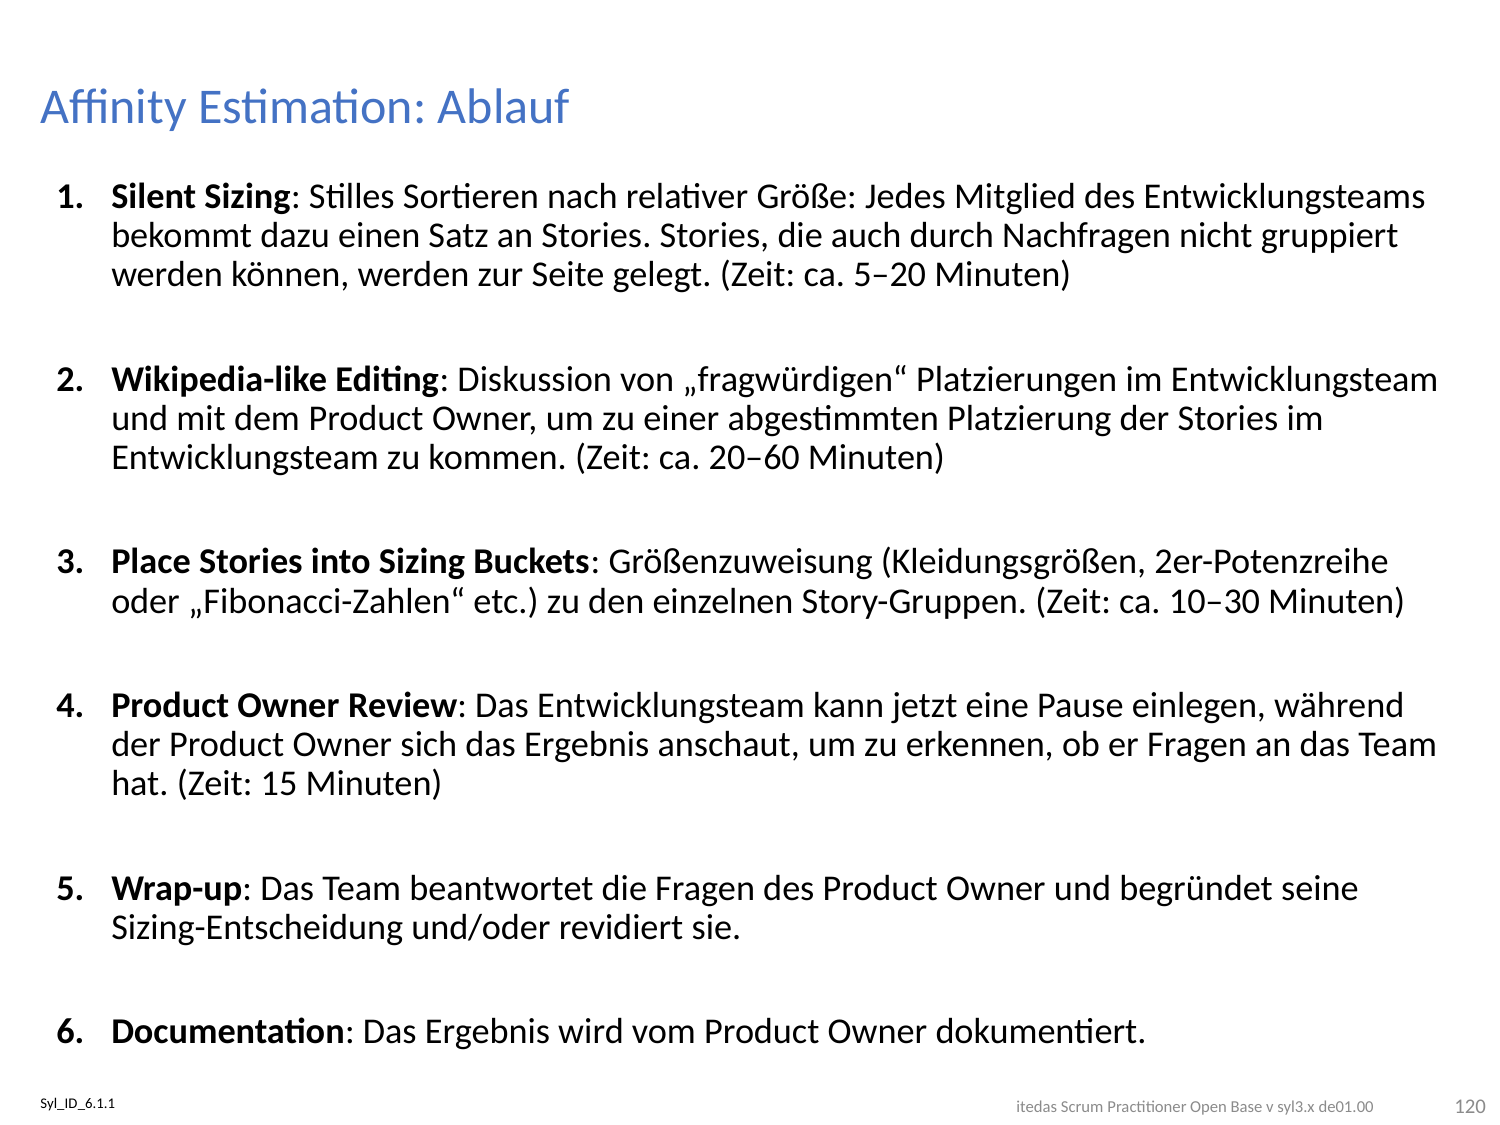

# Affinity Estimation: Ablauf
Silent Sizing: Stilles Sortieren nach relativer Größe: Jedes Mitglied des Entwicklungsteams bekommt dazu einen Satz an Stories. Stories, die auch durch Nachfragen nicht gruppiert werden können, werden zur Seite gelegt. (Zeit: ca. 5–20 Minuten)

Wikipedia-like Editing: Diskussion von „fragwürdigen“ Platzierungen im Entwicklungsteam und mit dem Product Owner, um zu einer abgestimmten Platzierung der Stories im Entwicklungsteam zu kommen. (Zeit: ca. 20–60 Minuten)

Place Stories into Sizing Buckets: Größenzuweisung (Kleidungsgrößen, 2er-Potenzreihe oder „Fibonacci-Zahlen“ etc.) zu den einzelnen Story-Gruppen. (Zeit: ca. 10–30 Minuten)

Product Owner Review: Das Entwicklungsteam kann jetzt eine Pause einlegen, während der Product Owner sich das Ergebnis anschaut, um zu erkennen, ob er Fragen an das Team hat. (Zeit: 15 Minuten)

Wrap-up: Das Team beantwortet die Fragen des Product Owner und begründet seine Sizing-Entscheidung und/oder revidiert sie.

Documentation: Das Ergebnis wird vom Product Owner dokumentiert.

120
Syl_ID_6.1.1
itedas Scrum Practitioner Open Base v syl3.x de01.00